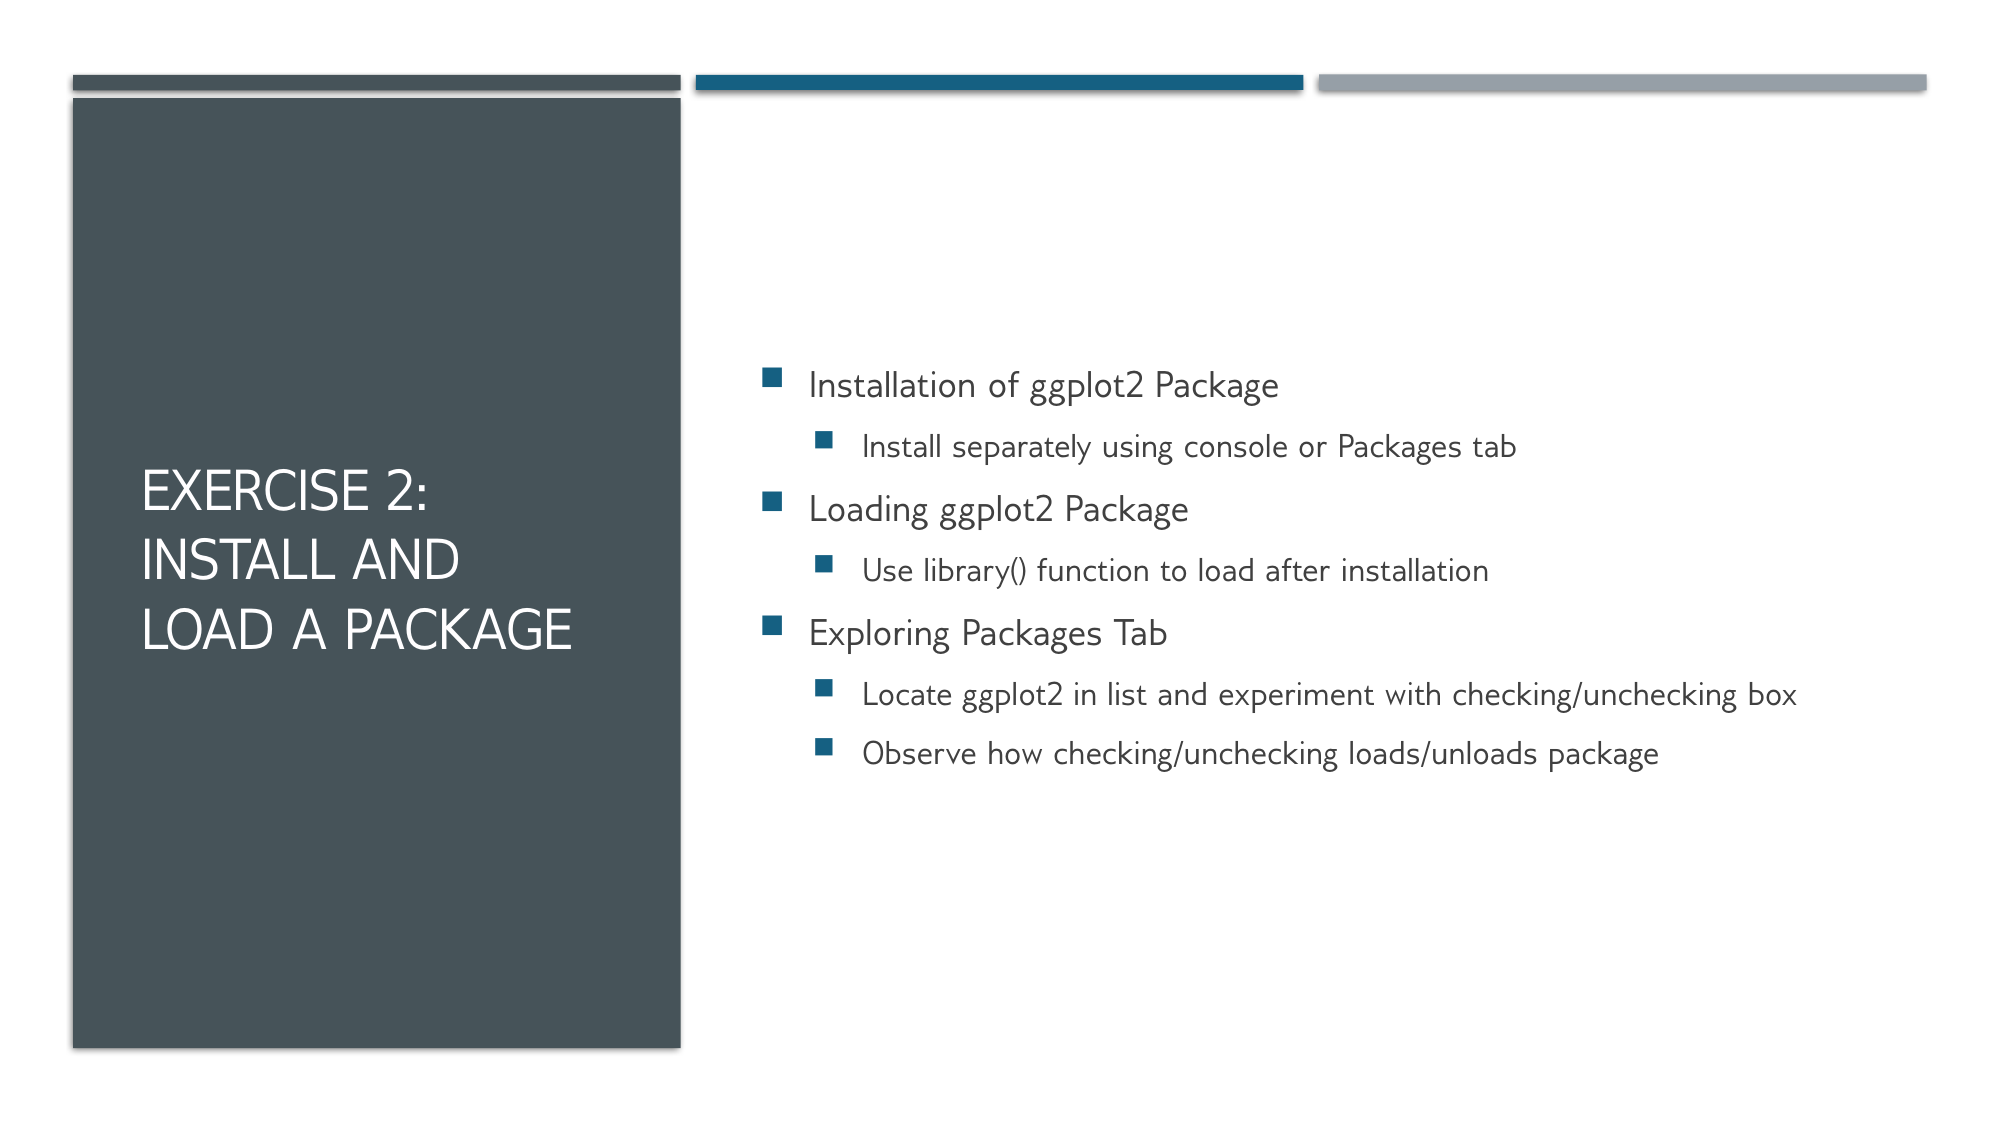

# Exercise 2: Install and Load a Package
Installation of ggplot2 Package
Install separately using console or Packages tab
Loading ggplot2 Package
Use library() function to load after installation
Exploring Packages Tab
Locate ggplot2 in list and experiment with checking/unchecking box
Observe how checking/unchecking loads/unloads package